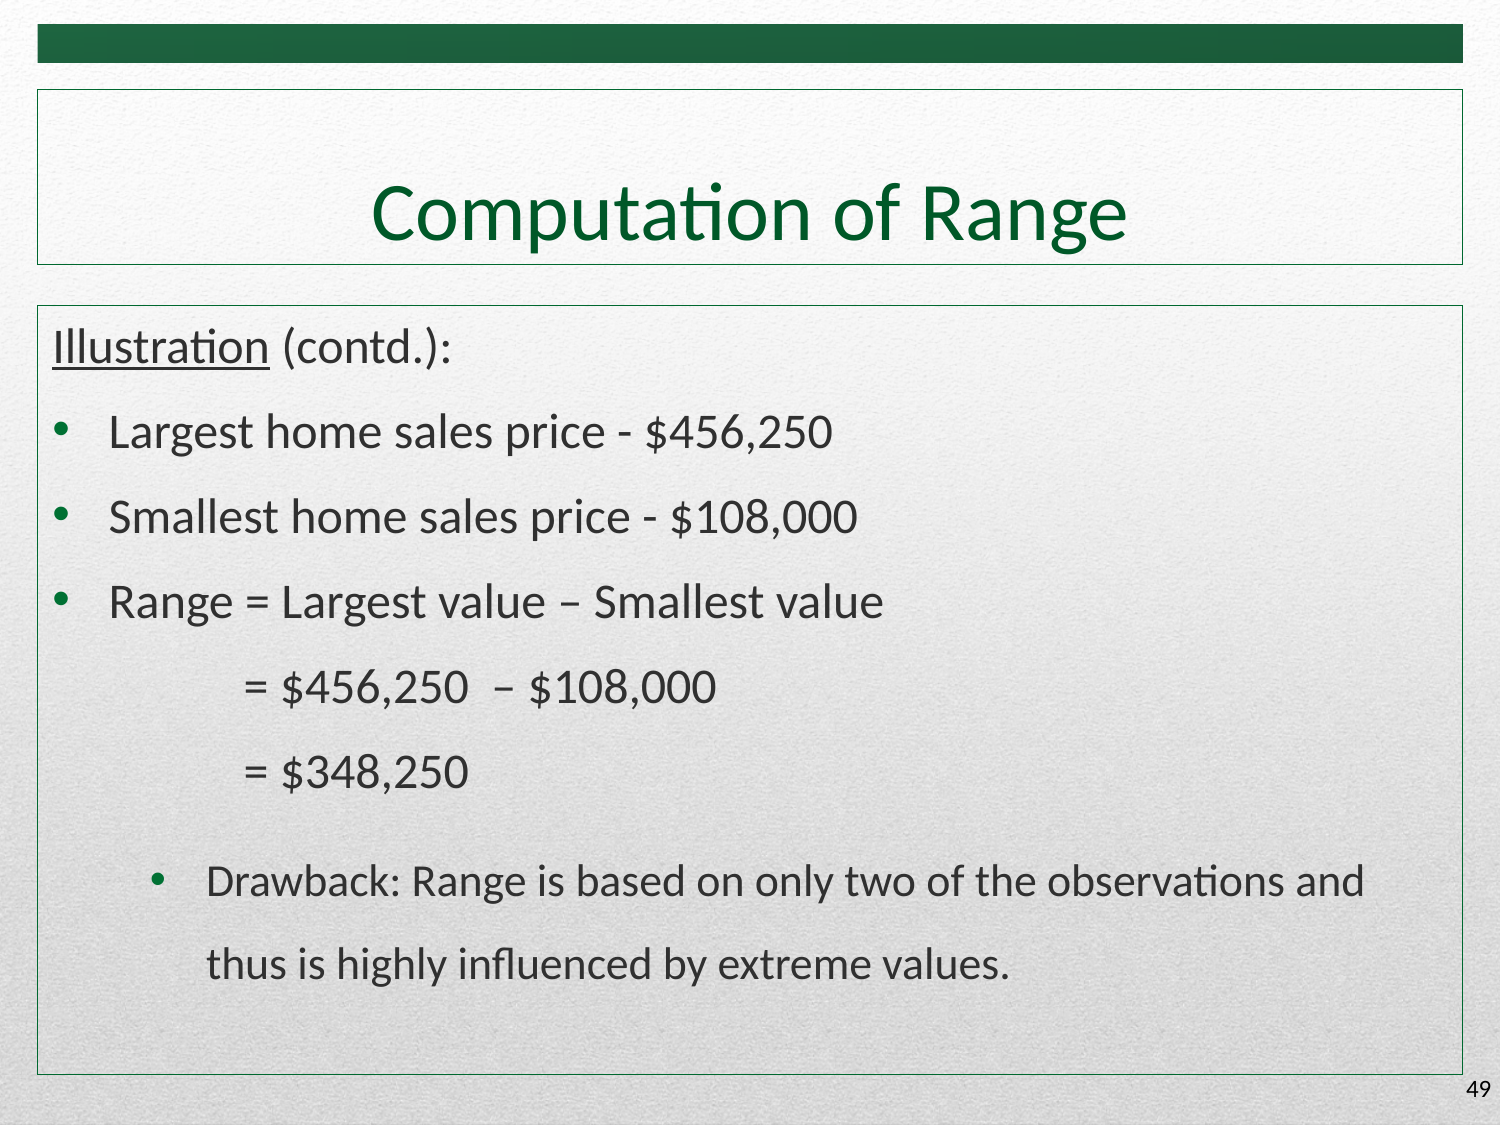

# Computation of Range
Illustration (contd.):
Largest home sales price - $456,250
Smallest home sales price - $108,000
Range = Largest value – Smallest value
                 = $456,250  – $108,000
                 = $348,250
Drawback: Range is based on only two of the observations and thus is highly influenced by extreme values.

49